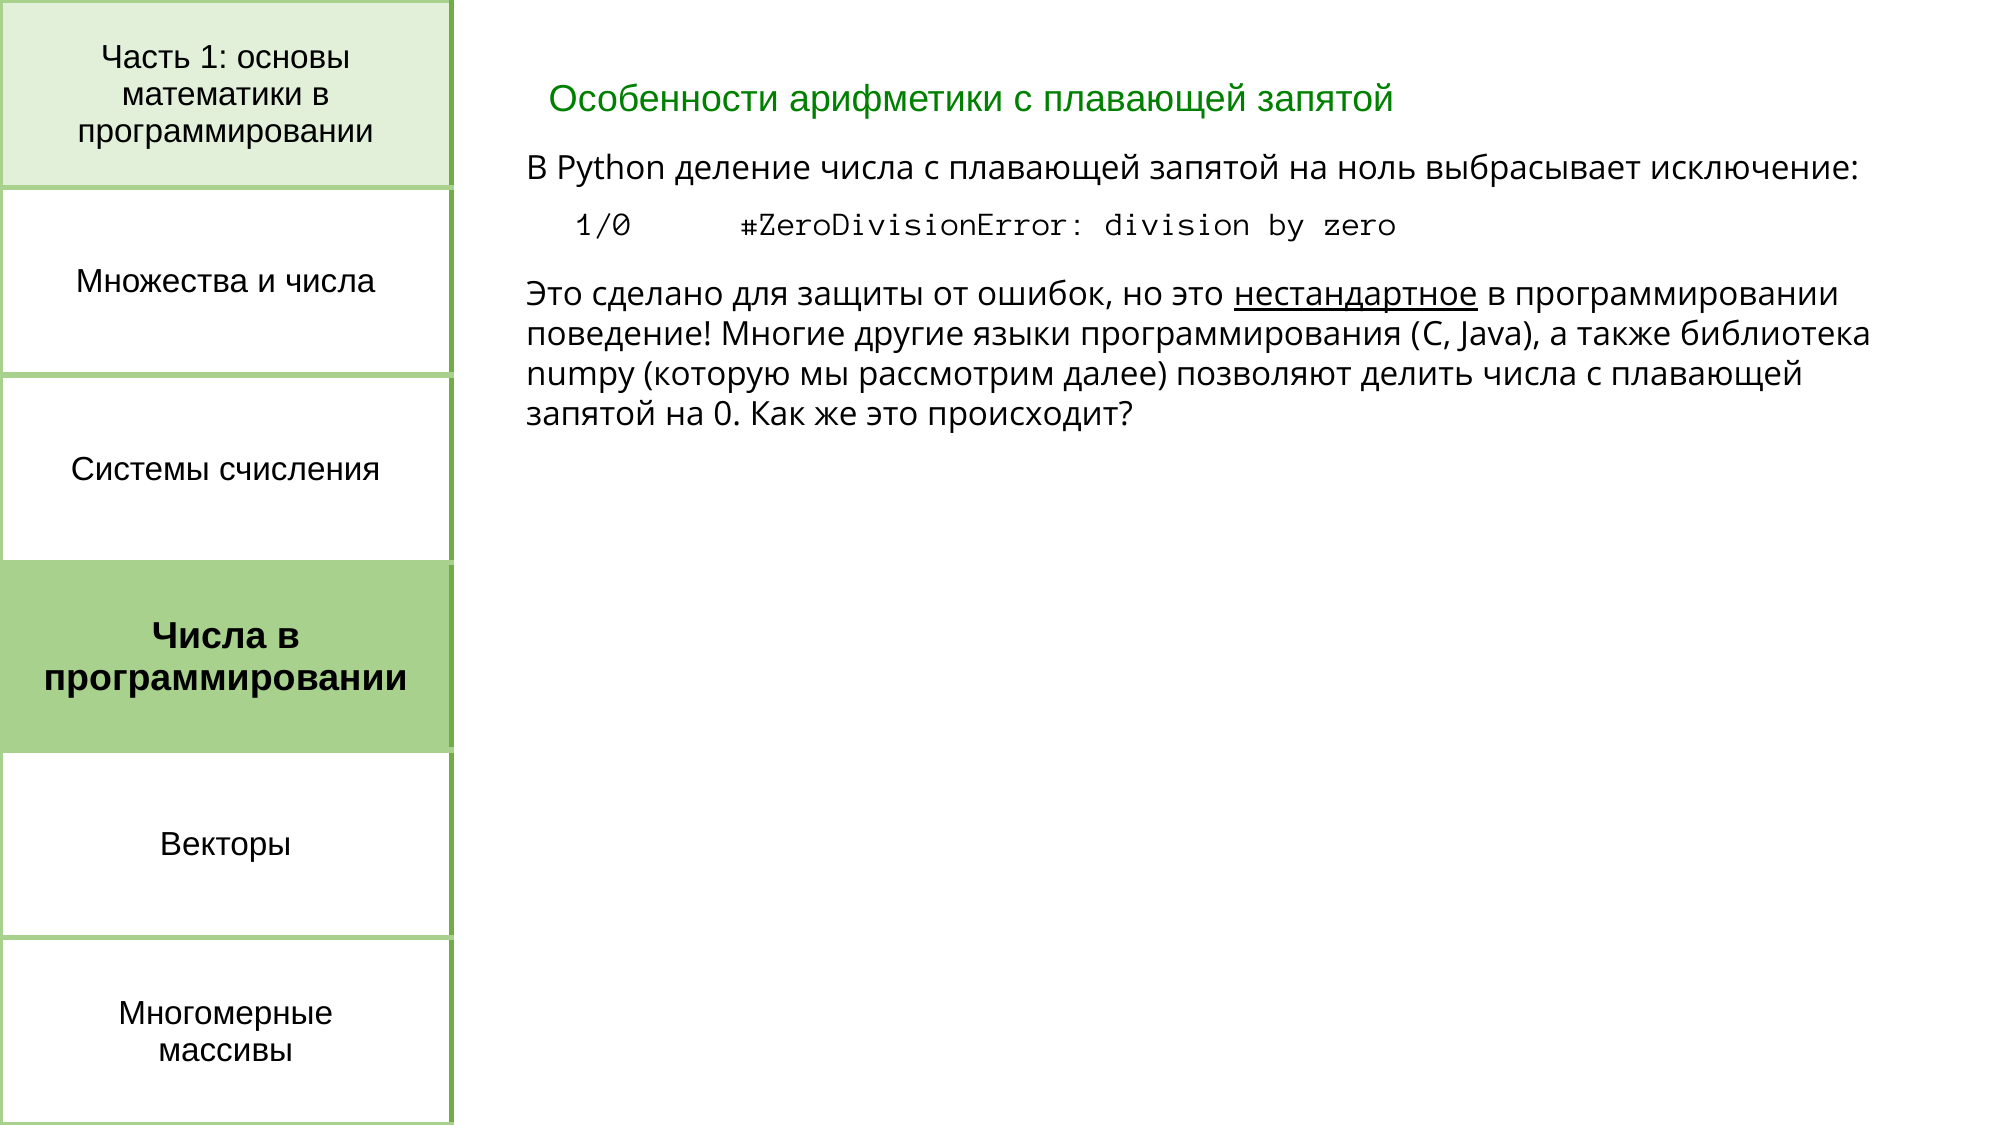

| Часть 1: основы математики в программировании |
| --- |
| Множества и числа |
| Системы счисления |
| Числа в программировании |
| Векторы |
| Многомерные массивы |
Особенности арифметики с плавающей запятой
В Python деление числа с плавающей запятой на ноль выбрасывает исключение:
1/0      #ZeroDivisionError: division by zero
Это сделано для защиты от ошибок, но это нестандартное в программировании
поведение! Многие другие языки программирования (C, Java), а также библиотека
numpy (которую мы рассмотрим далее) позволяют делить числа с плавающей
запятой на 0. Как же это происходит?